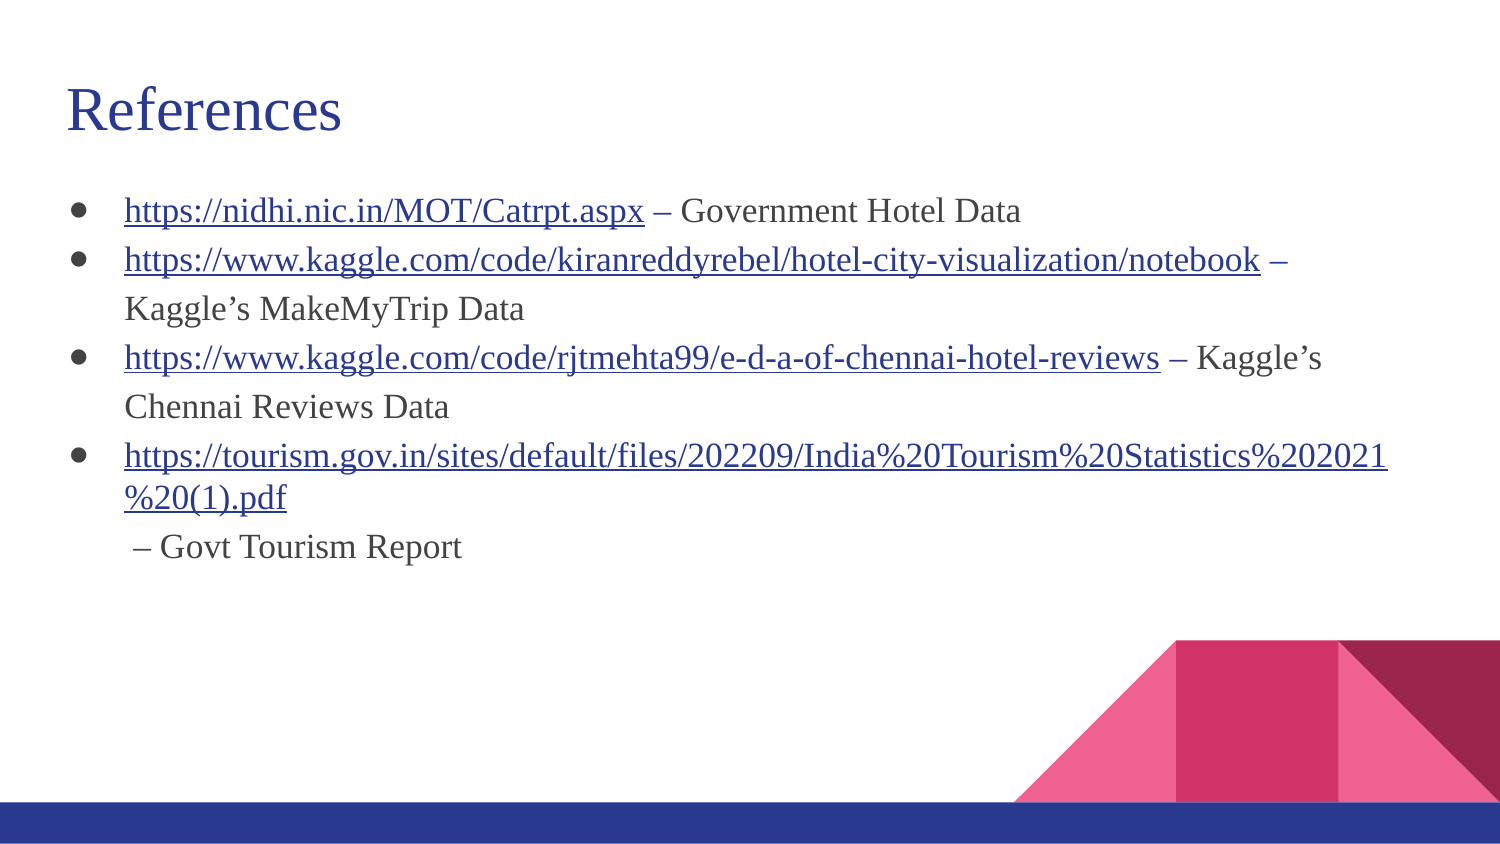

# References
https://nidhi.nic.in/MOT/Catrpt.aspx – Government Hotel Data
https://www.kaggle.com/code/kiranreddyrebel/hotel-city-visualization/notebook – Kaggle’s MakeMyTrip Data
https://www.kaggle.com/code/rjtmehta99/e-d-a-of-chennai-hotel-reviews – Kaggle’s Chennai Reviews Data
https://tourism.gov.in/sites/default/files/202209/India%20Tourism%20Statistics%202021%20(1).pdf – Govt Tourism Report